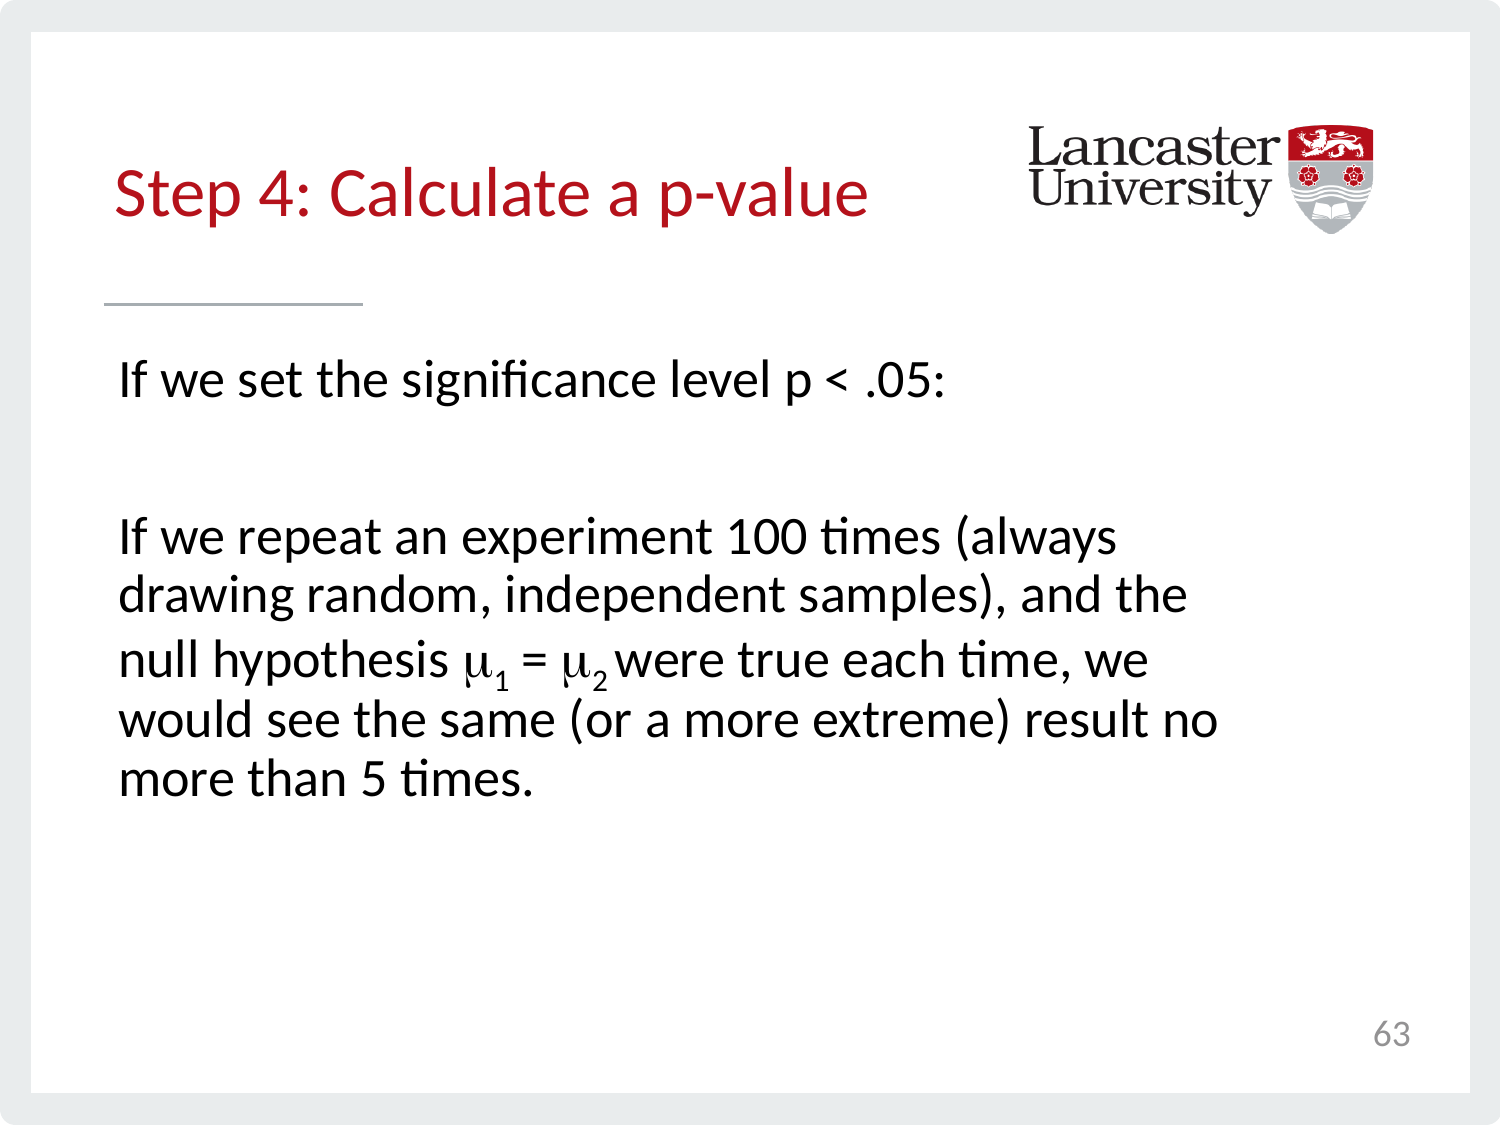

# Step 4: Calculate a p-value
If we set the significance level p < .05:

If we repeat an experiment 100 times (always drawing random, independent samples), and the null hypothesis μ1 = μ2 were true each time, we would see the same (or a more extreme) result no more than 5 times.
63